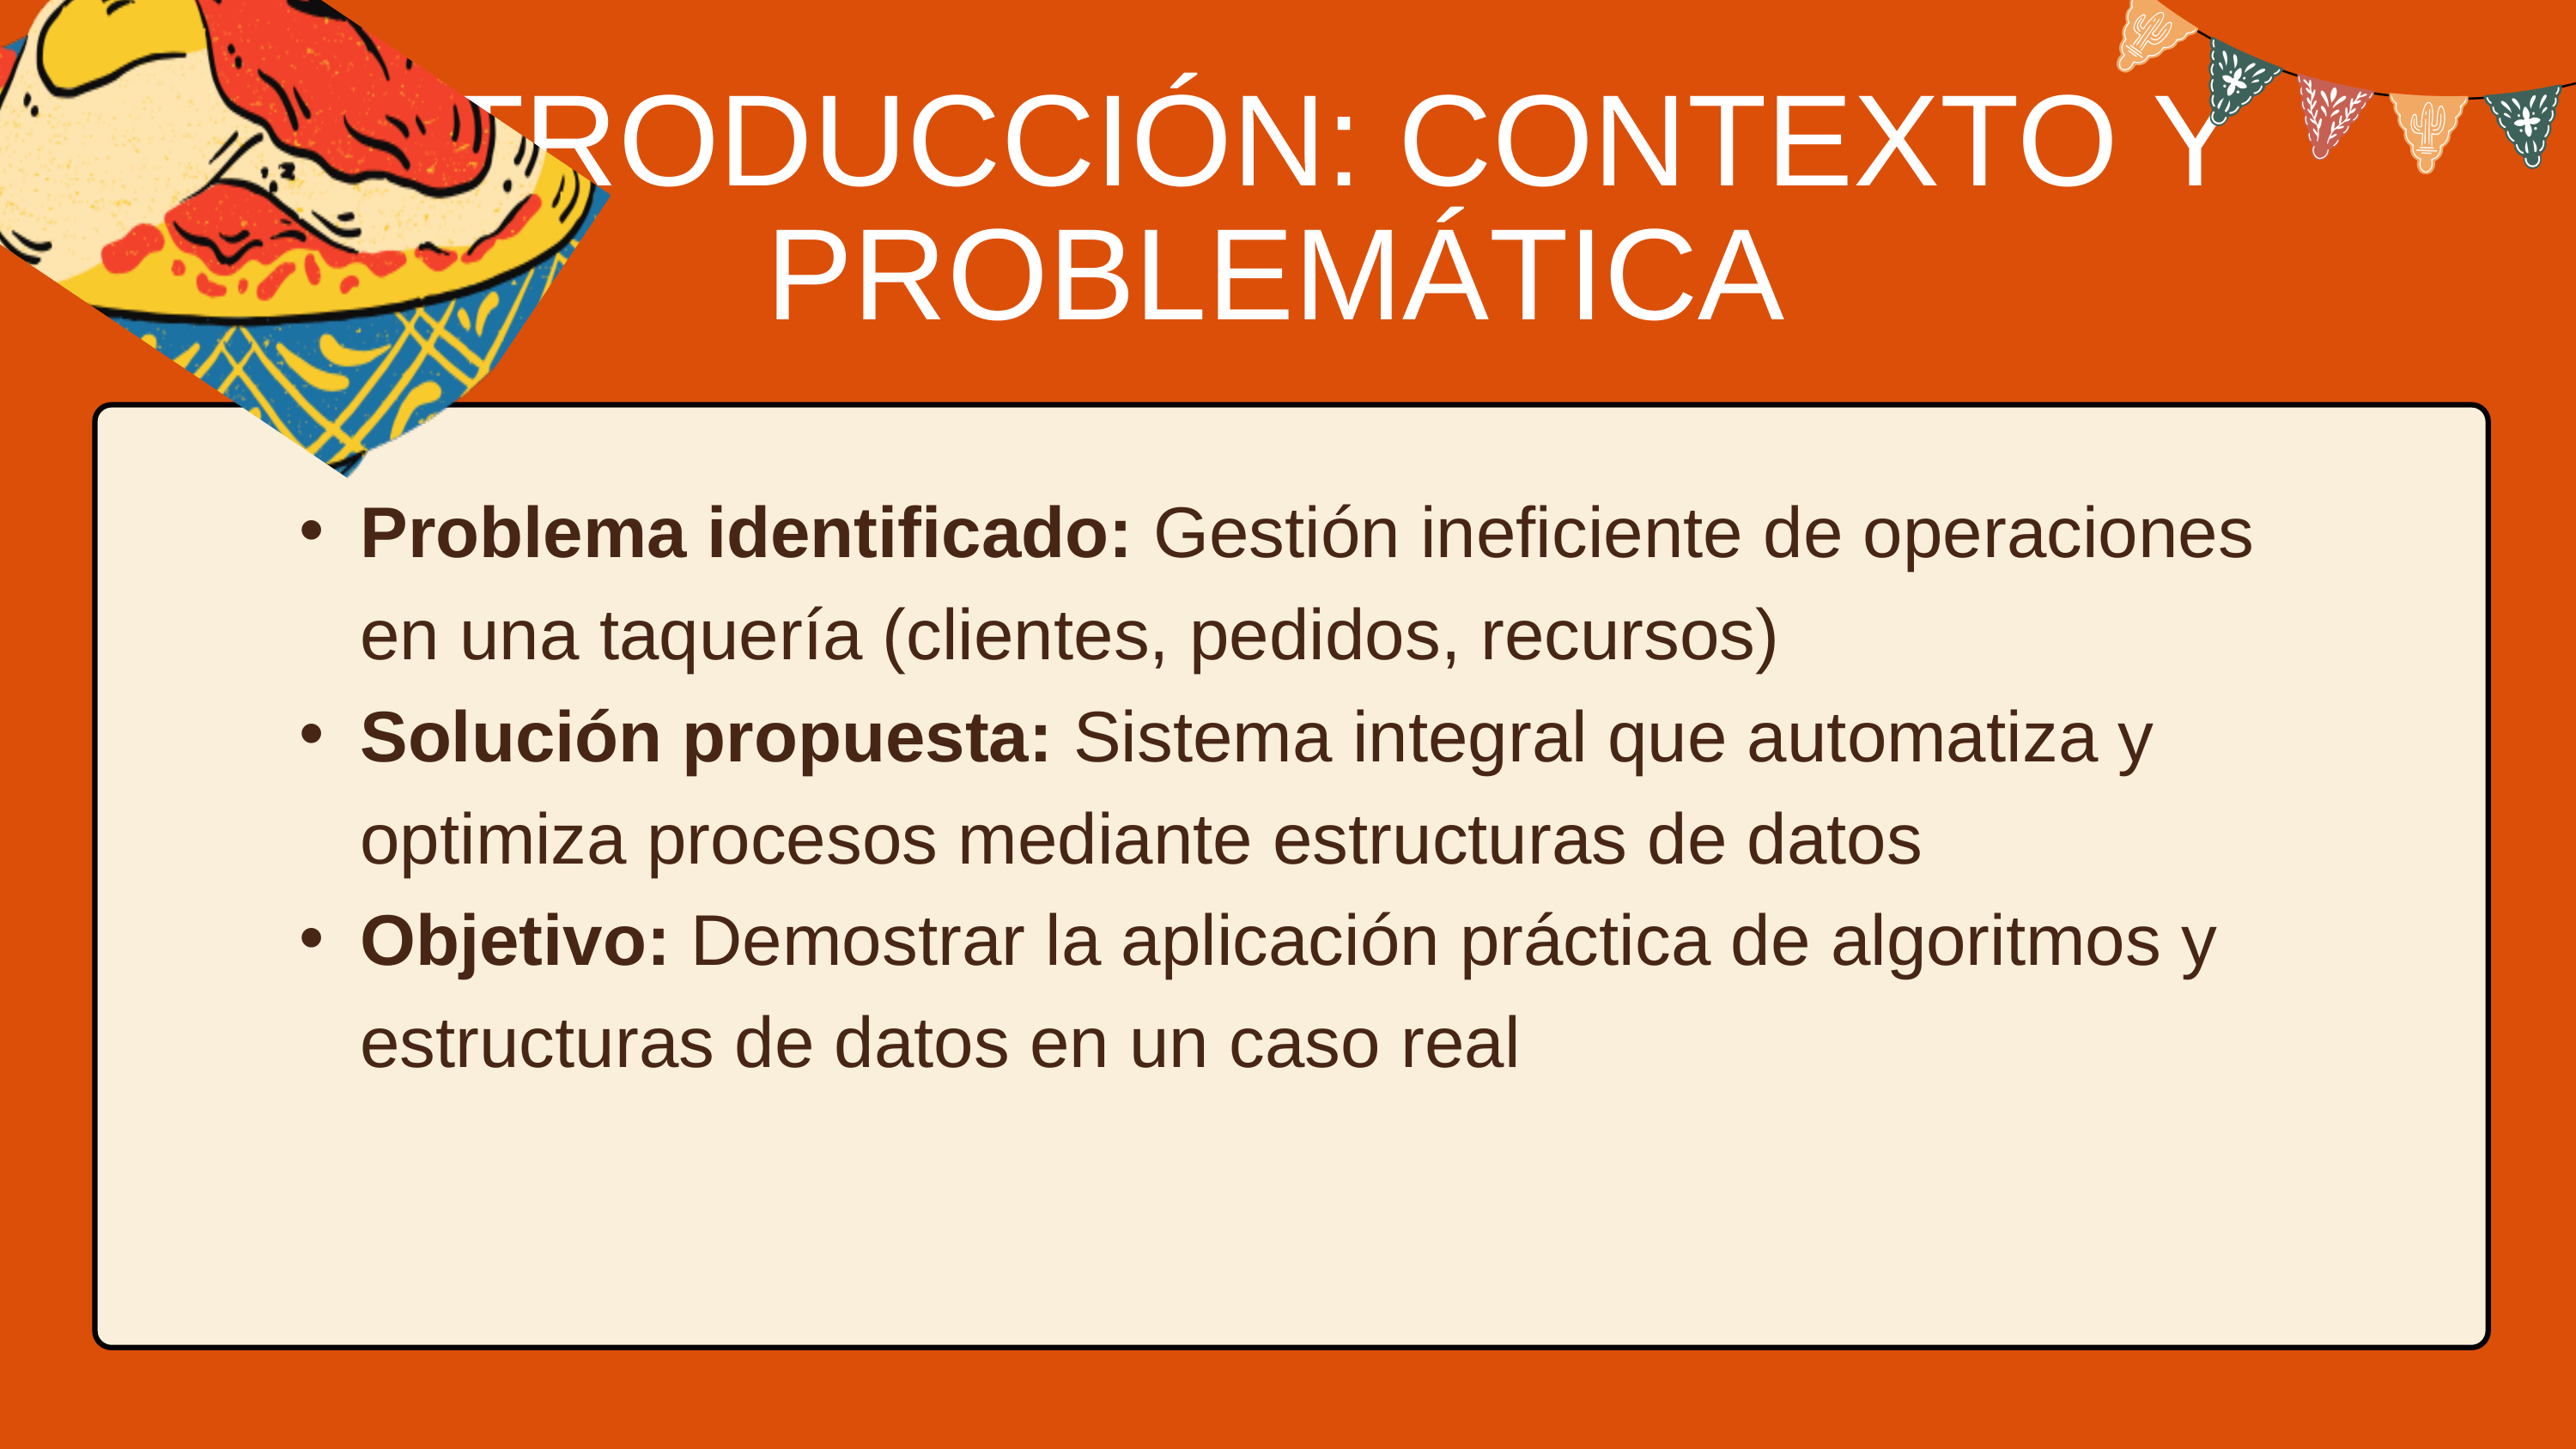

INTRODUCCIÓN: CONTEXTO Y PROBLEMÁTICA

Problema identificado: Gestión ineficiente de operaciones en una taquería (clientes, pedidos, recursos)
Solución propuesta: Sistema integral que automatiza y optimiza procesos mediante estructuras de datos
Objetivo: Demostrar la aplicación práctica de algoritmos y estructuras de datos en un caso real